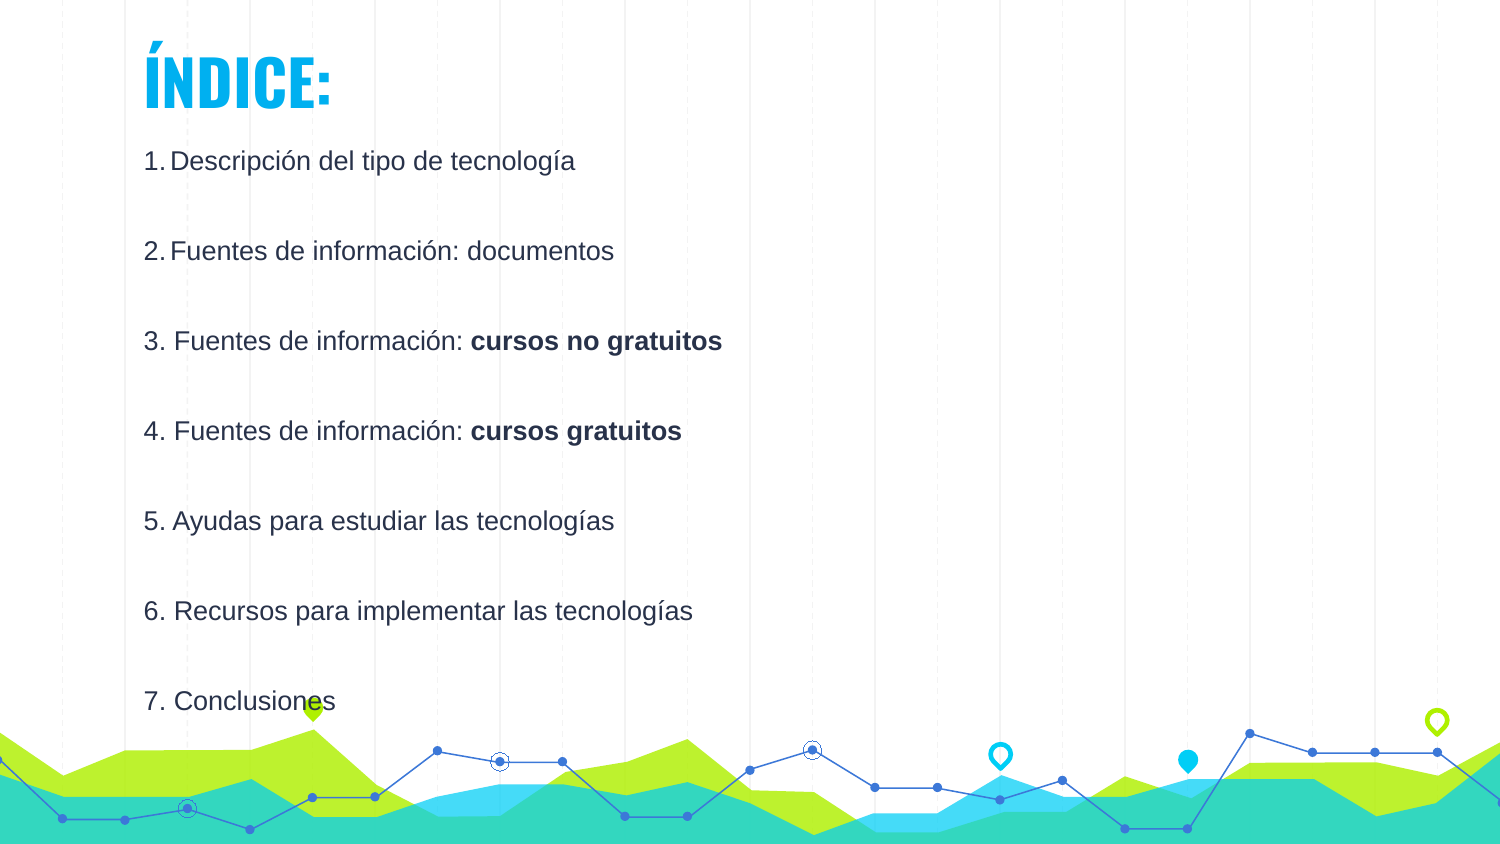

# ÍNDICE:
Descripción del tipo de tecnología

Fuentes de información: documentos

3. Fuentes de información: cursos no gratuitos

4. Fuentes de información: cursos gratuitos

5. Ayudas para estudiar las tecnologías

6. Recursos para implementar las tecnologías

7. Conclusiones